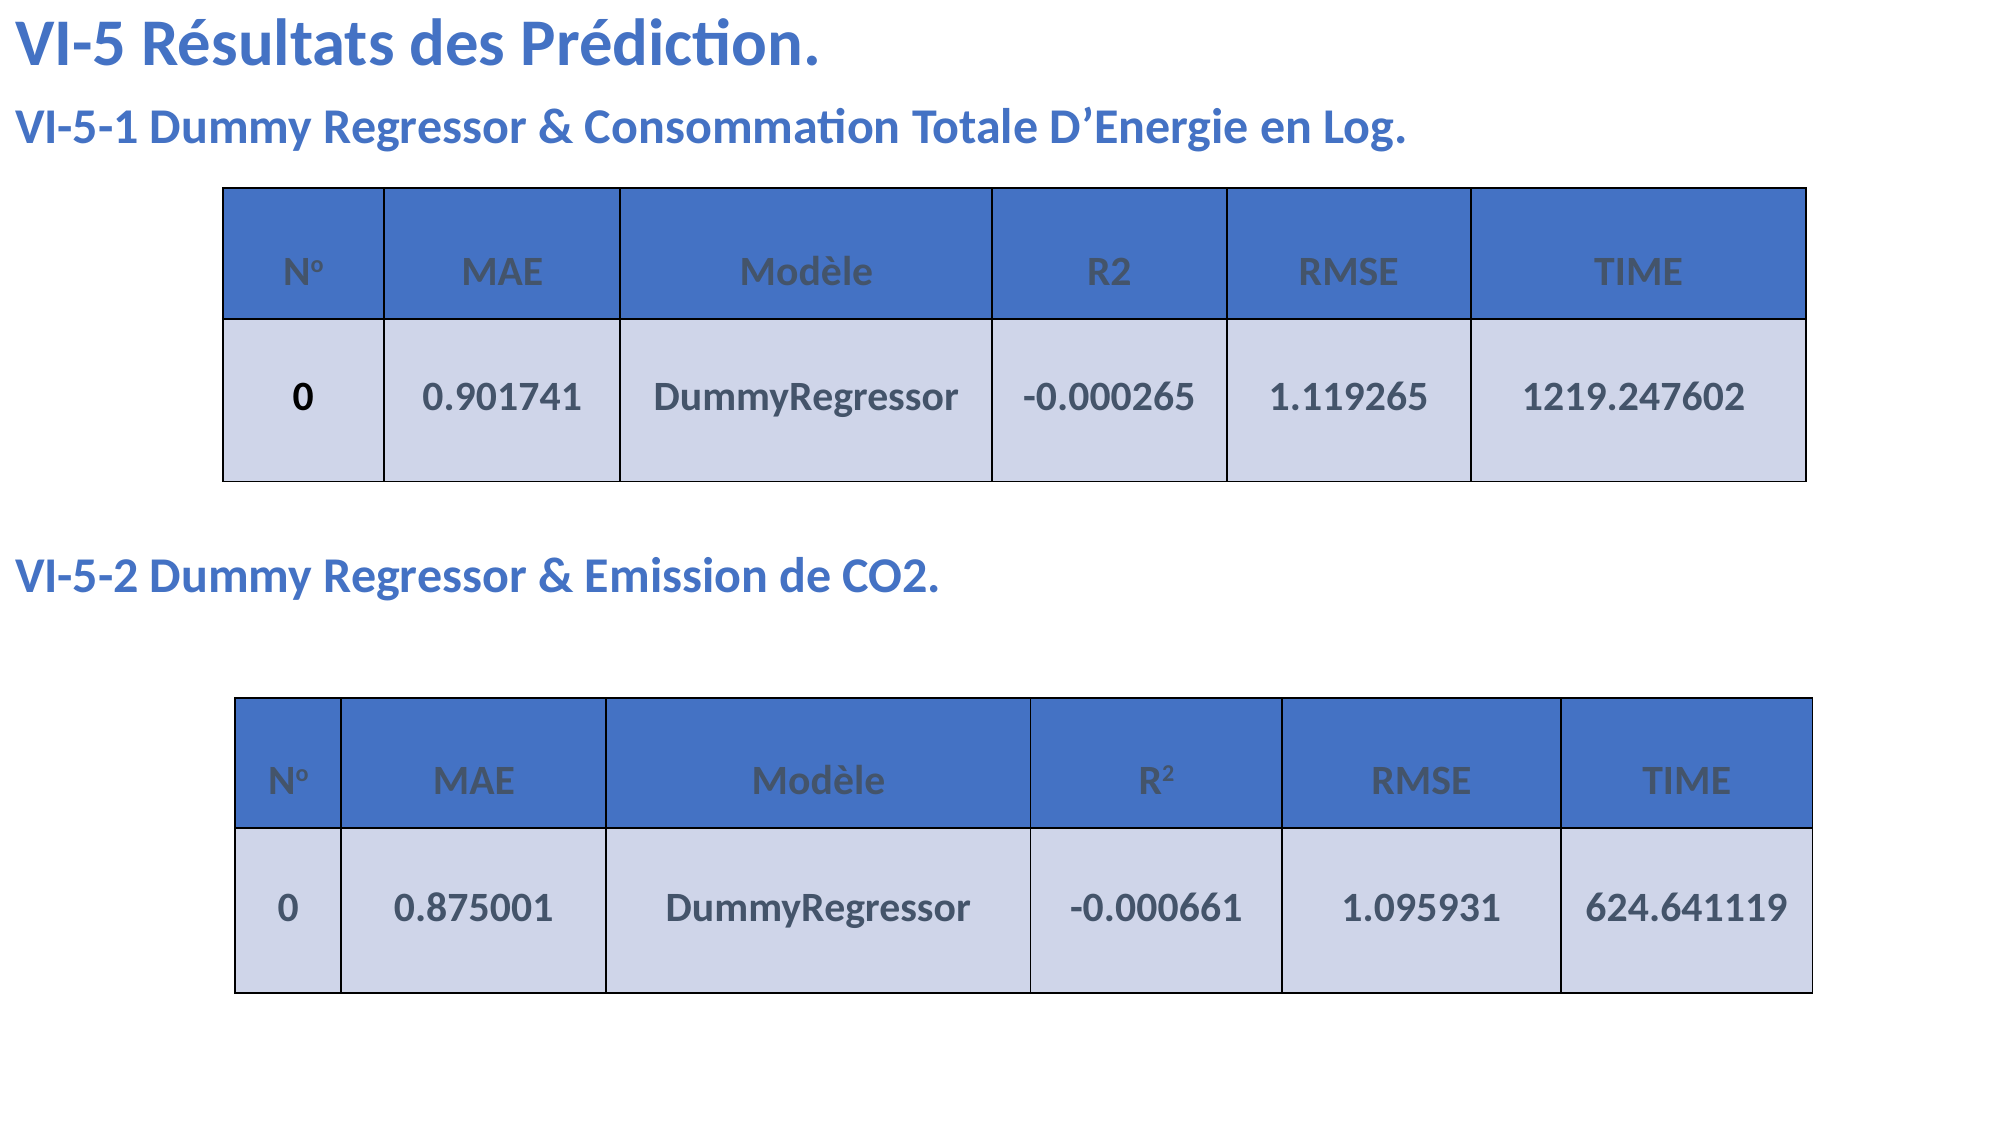

VI-5 Résultats des Prédiction.
VI-5-1 Dummy Regressor & Consommation Totale D’Energie en Log.

VI-5-2 Dummy Regressor & Emission de CO2.

| No | MAE | Modèle | R2 | RMSE | TIME |
| --- | --- | --- | --- | --- | --- |
| 0 | 0.901741 | DummyRegressor | -0.000265 | 1.119265 | 1219.247602 |
| No | MAE | Modèle | R2 | RMSE | TIME |
| --- | --- | --- | --- | --- | --- |
| 0 | 0.875001 | DummyRegressor | -0.000661 | 1.095931 | 624.641119 |